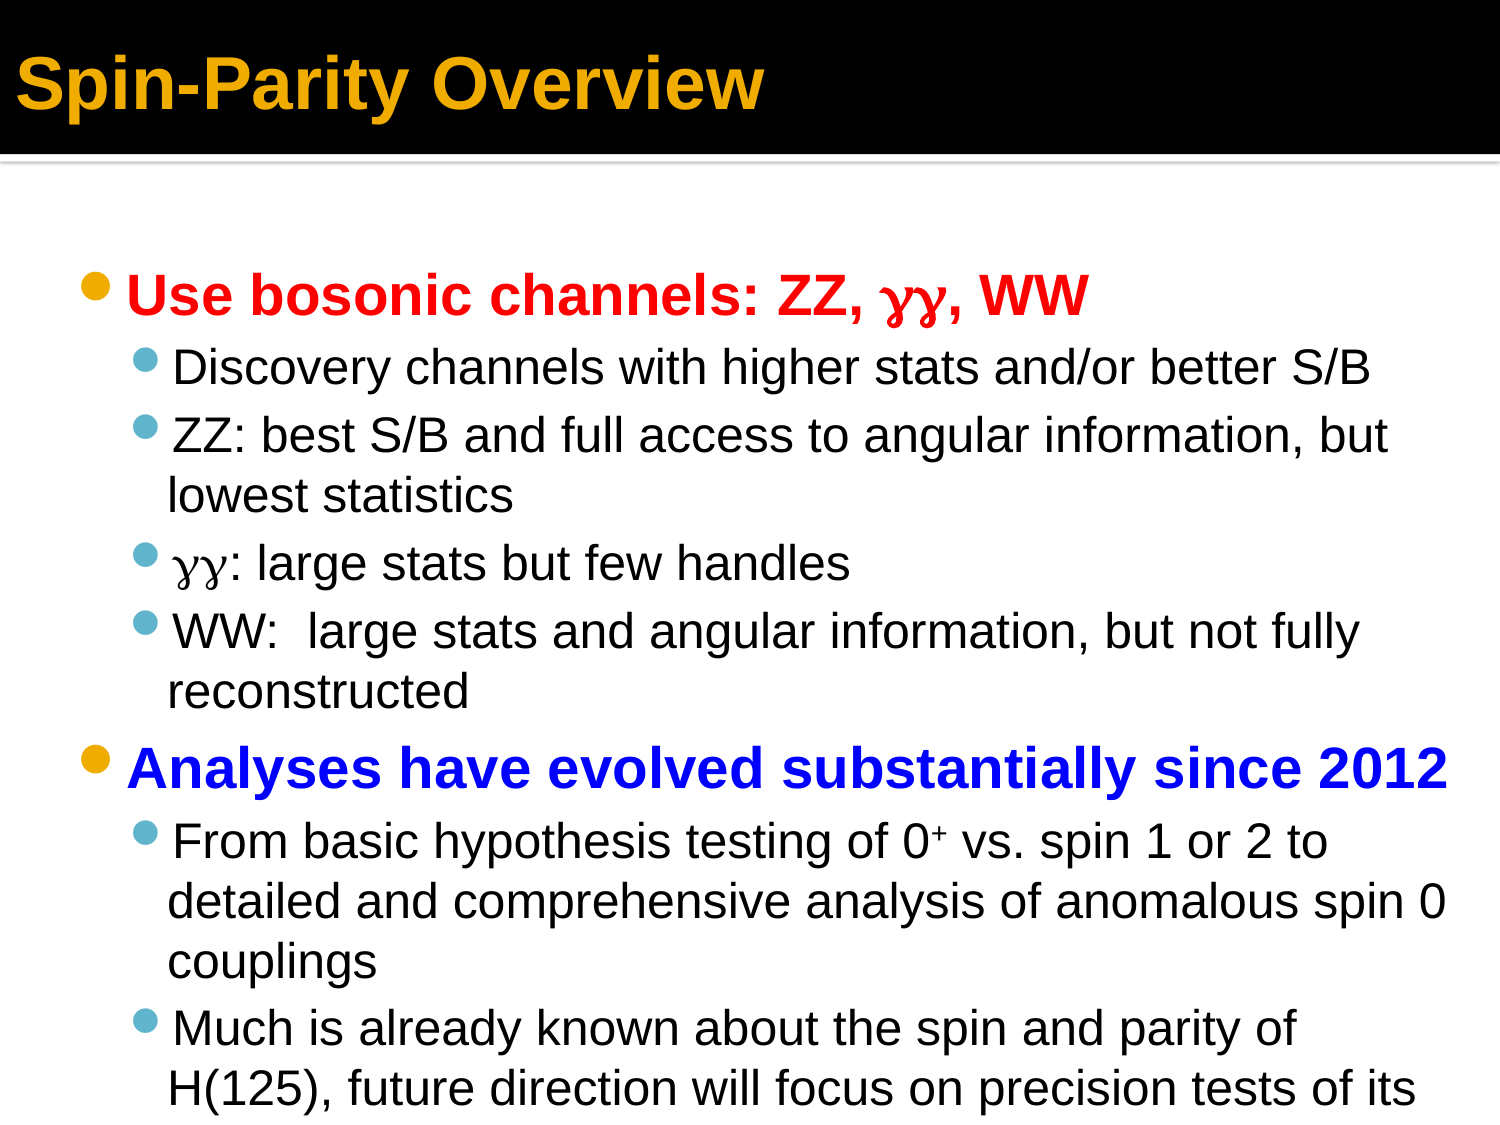

# Spin-Parity Overview
Use bosonic channels: ZZ, γγ, WW
Discovery channels with higher stats and/or better S/B
ZZ: best S/B and full access to angular information, but lowest statistics
γγ: large stats but few handles
WW:  large stats and angular information, but not fully reconstructed
Analyses have evolved substantially since 2012
From basic hypothesis testing of 0+ vs. spin 1 or 2 to detailed and comprehensive analysis of anomalous spin 0 couplings
Much is already known about the spin and parity of H(125), future direction will focus on precision tests of its scalar nature